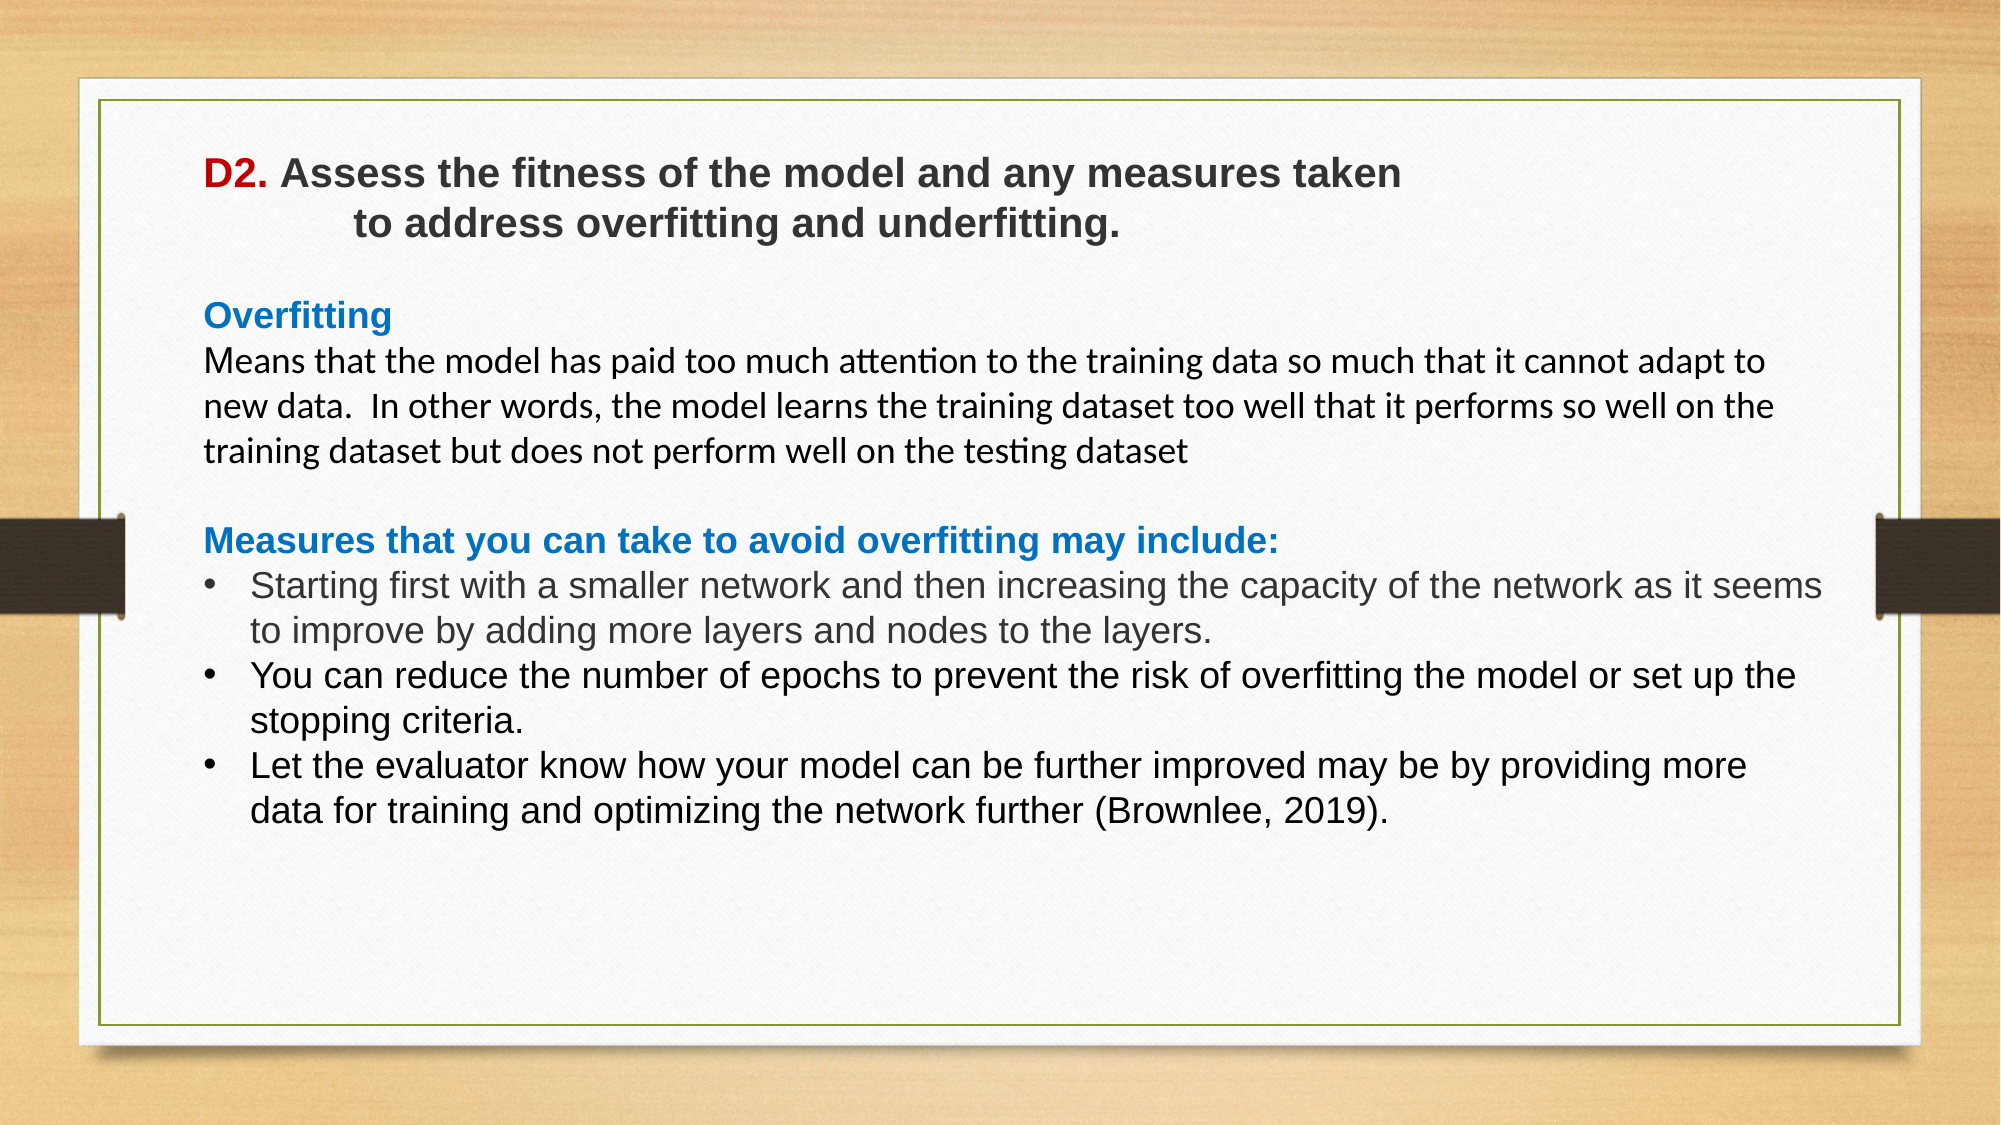

D2. Assess the fitness of the model and any measures taken
	to address overfitting and underfitting.

Overfitting
Means that the model has paid too much attention to the training data so much that it cannot adapt to new data.  In other words, the model learns the training dataset too well that it performs so well on the training dataset but does not perform well on the testing dataset

Measures that you can take to avoid overfitting may include:
Starting first with a smaller network and then increasing the capacity of the network as it seems to improve by adding more layers and nodes to the layers.
You can reduce the number of epochs to prevent the risk of overfitting the model or set up the stopping criteria.
Let the evaluator know how your model can be further improved may be by providing more data for training and optimizing the network further (Brownlee, 2019).